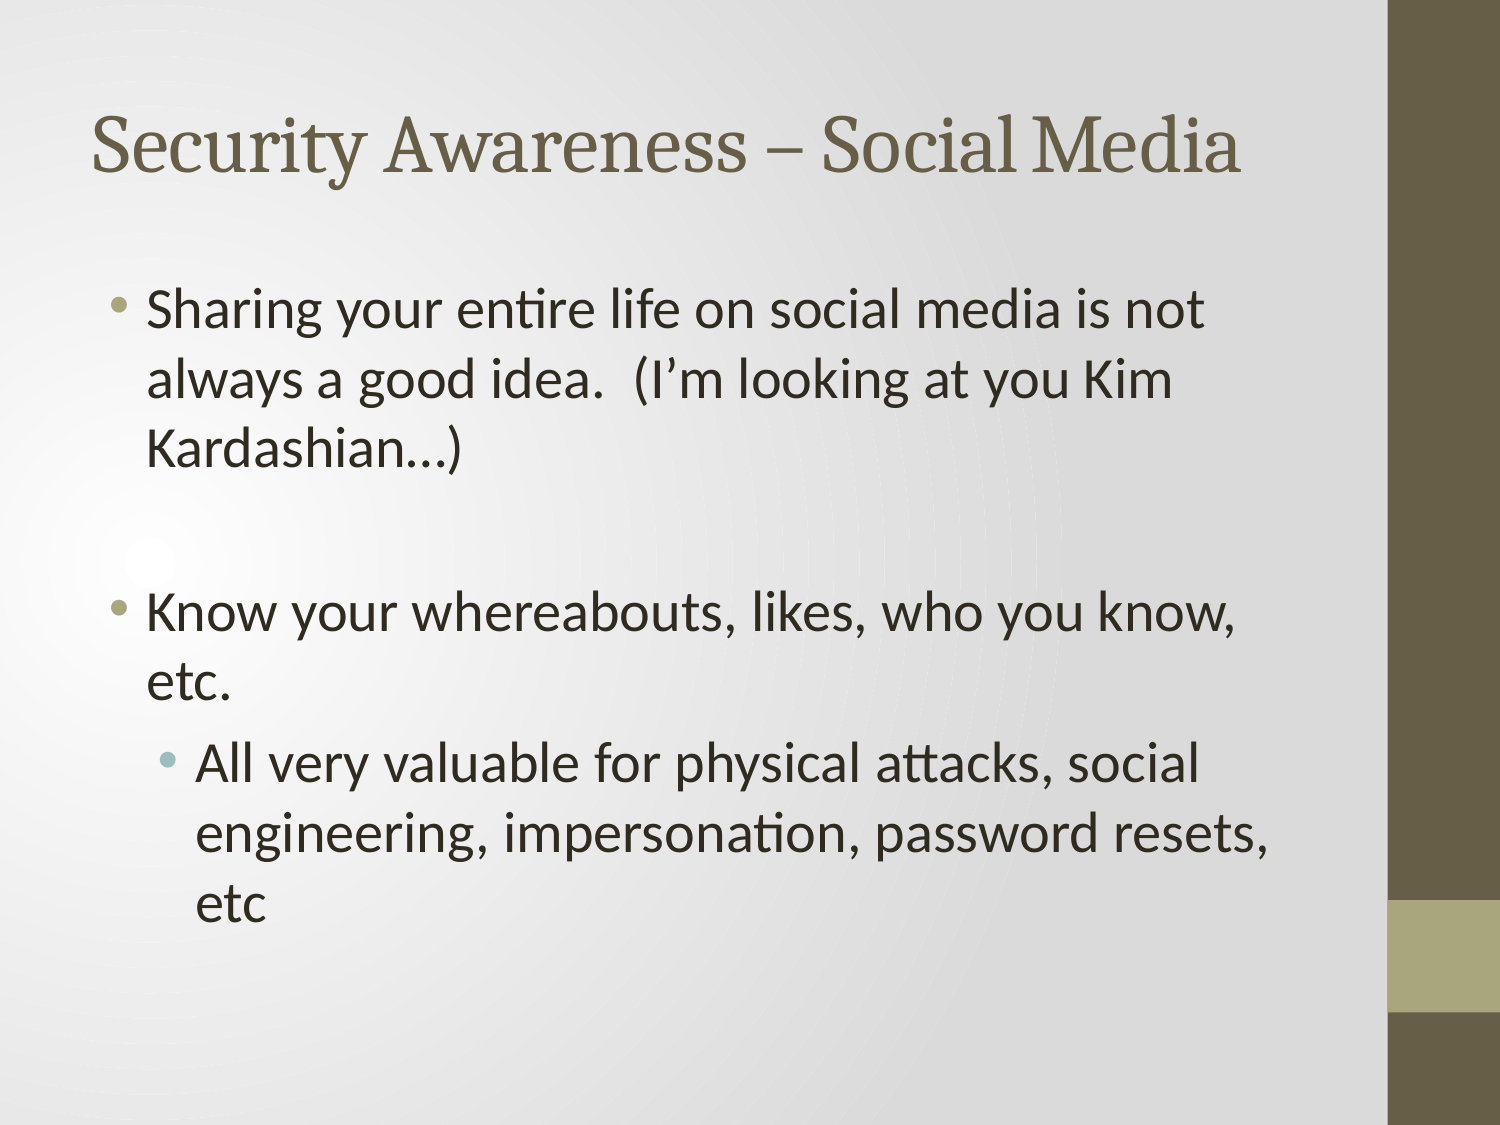

# Security Awareness – Social Media
Sharing your entire life on social media is not always a good idea.  (I’m looking at you Kim Kardashian…)

Know your whereabouts, likes, who you know, etc.
All very valuable for physical attacks, social engineering, impersonation, password resets, etc